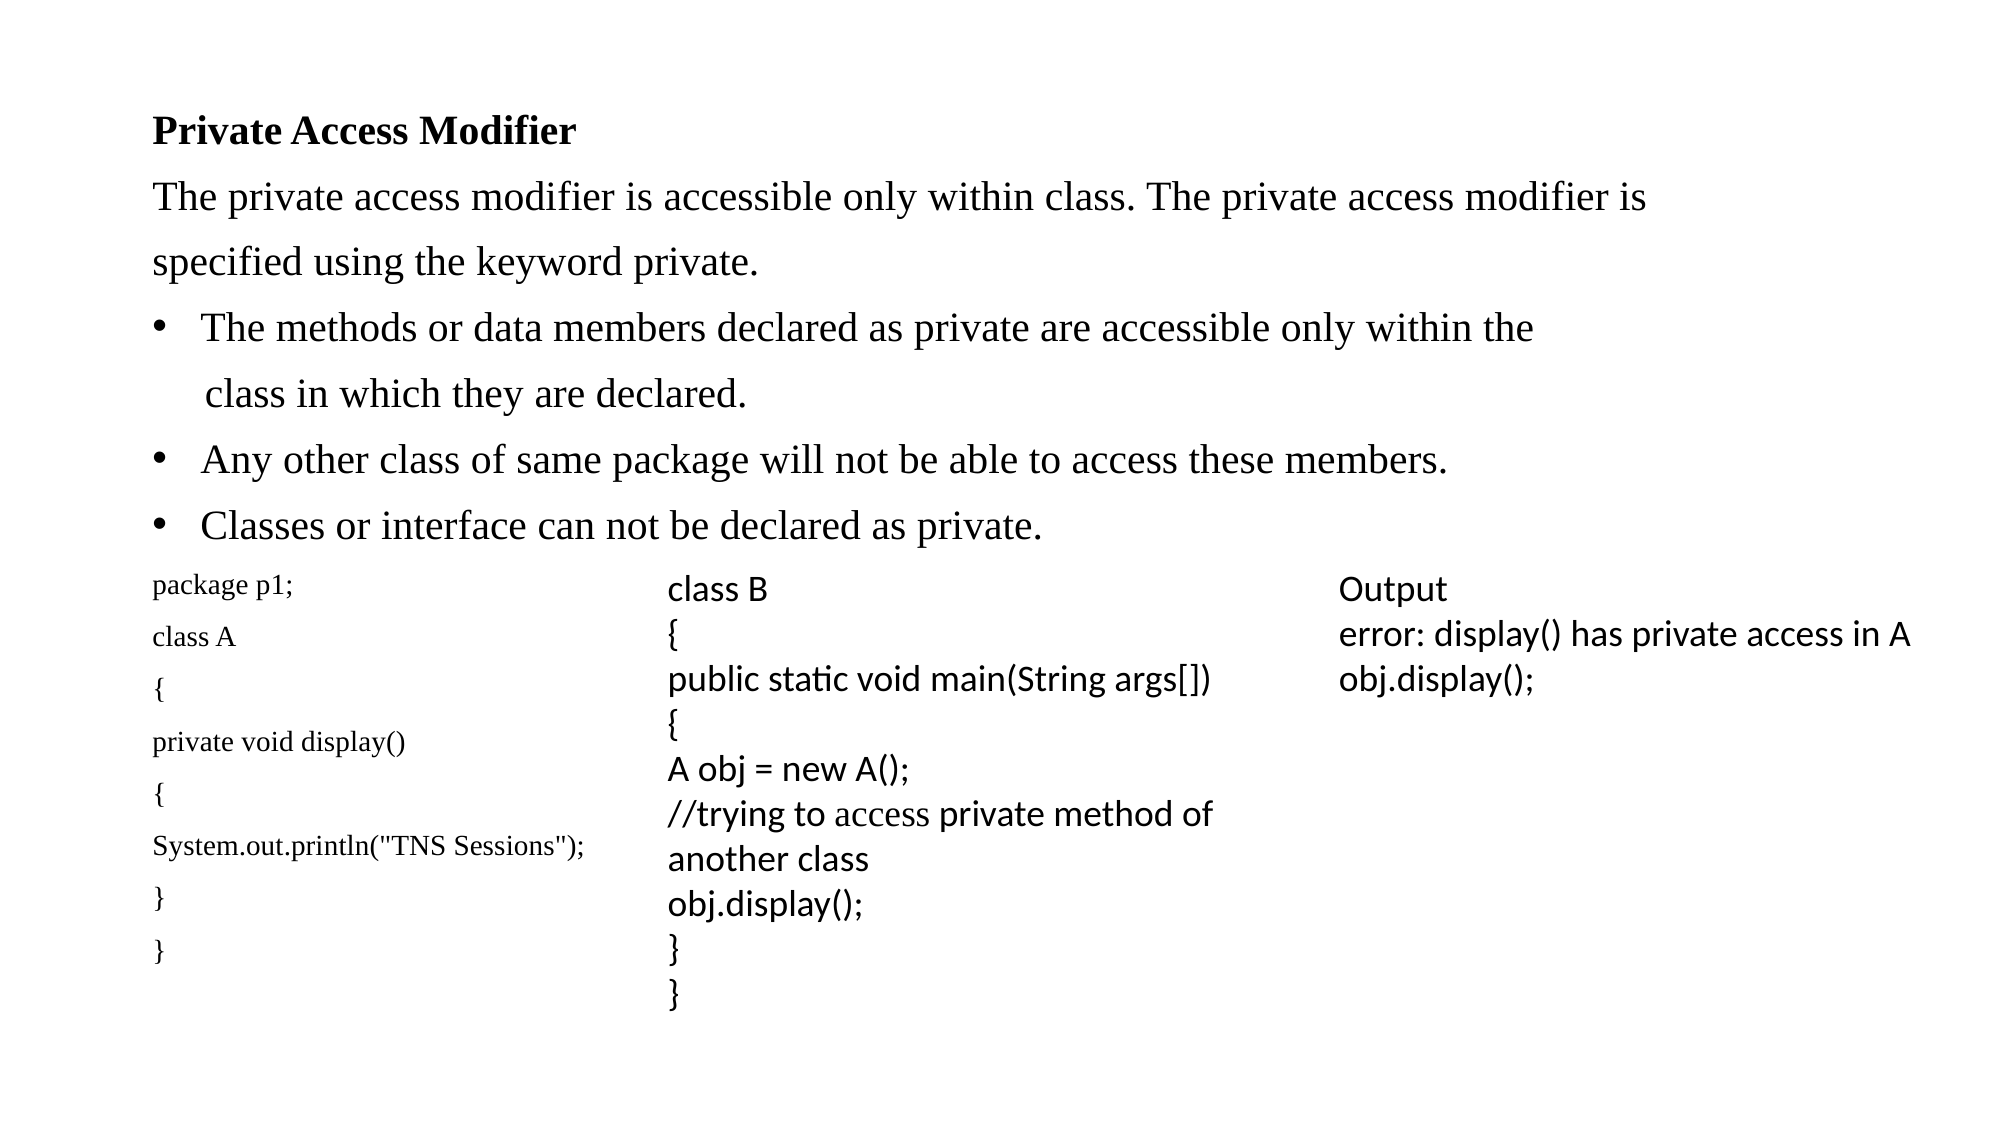

Private Access Modifier
The private access modifier is accessible only within class. The private access modifier is
specified using the keyword private.
 The methods or data members declared as private are accessible only within the
     class in which they are declared.
 Any other class of same package will not be able to access these members.
 Classes or interface can not be declared as private.
package p1;
class A
{
private void display()
{
System.out.println("TNS Sessions");
}
}

class B
{
public static void main(String args[])
{
A obj = new A();
//trying to access private method of another class
obj.display();
}
}
Output
error: display() has private access in A
obj.display();